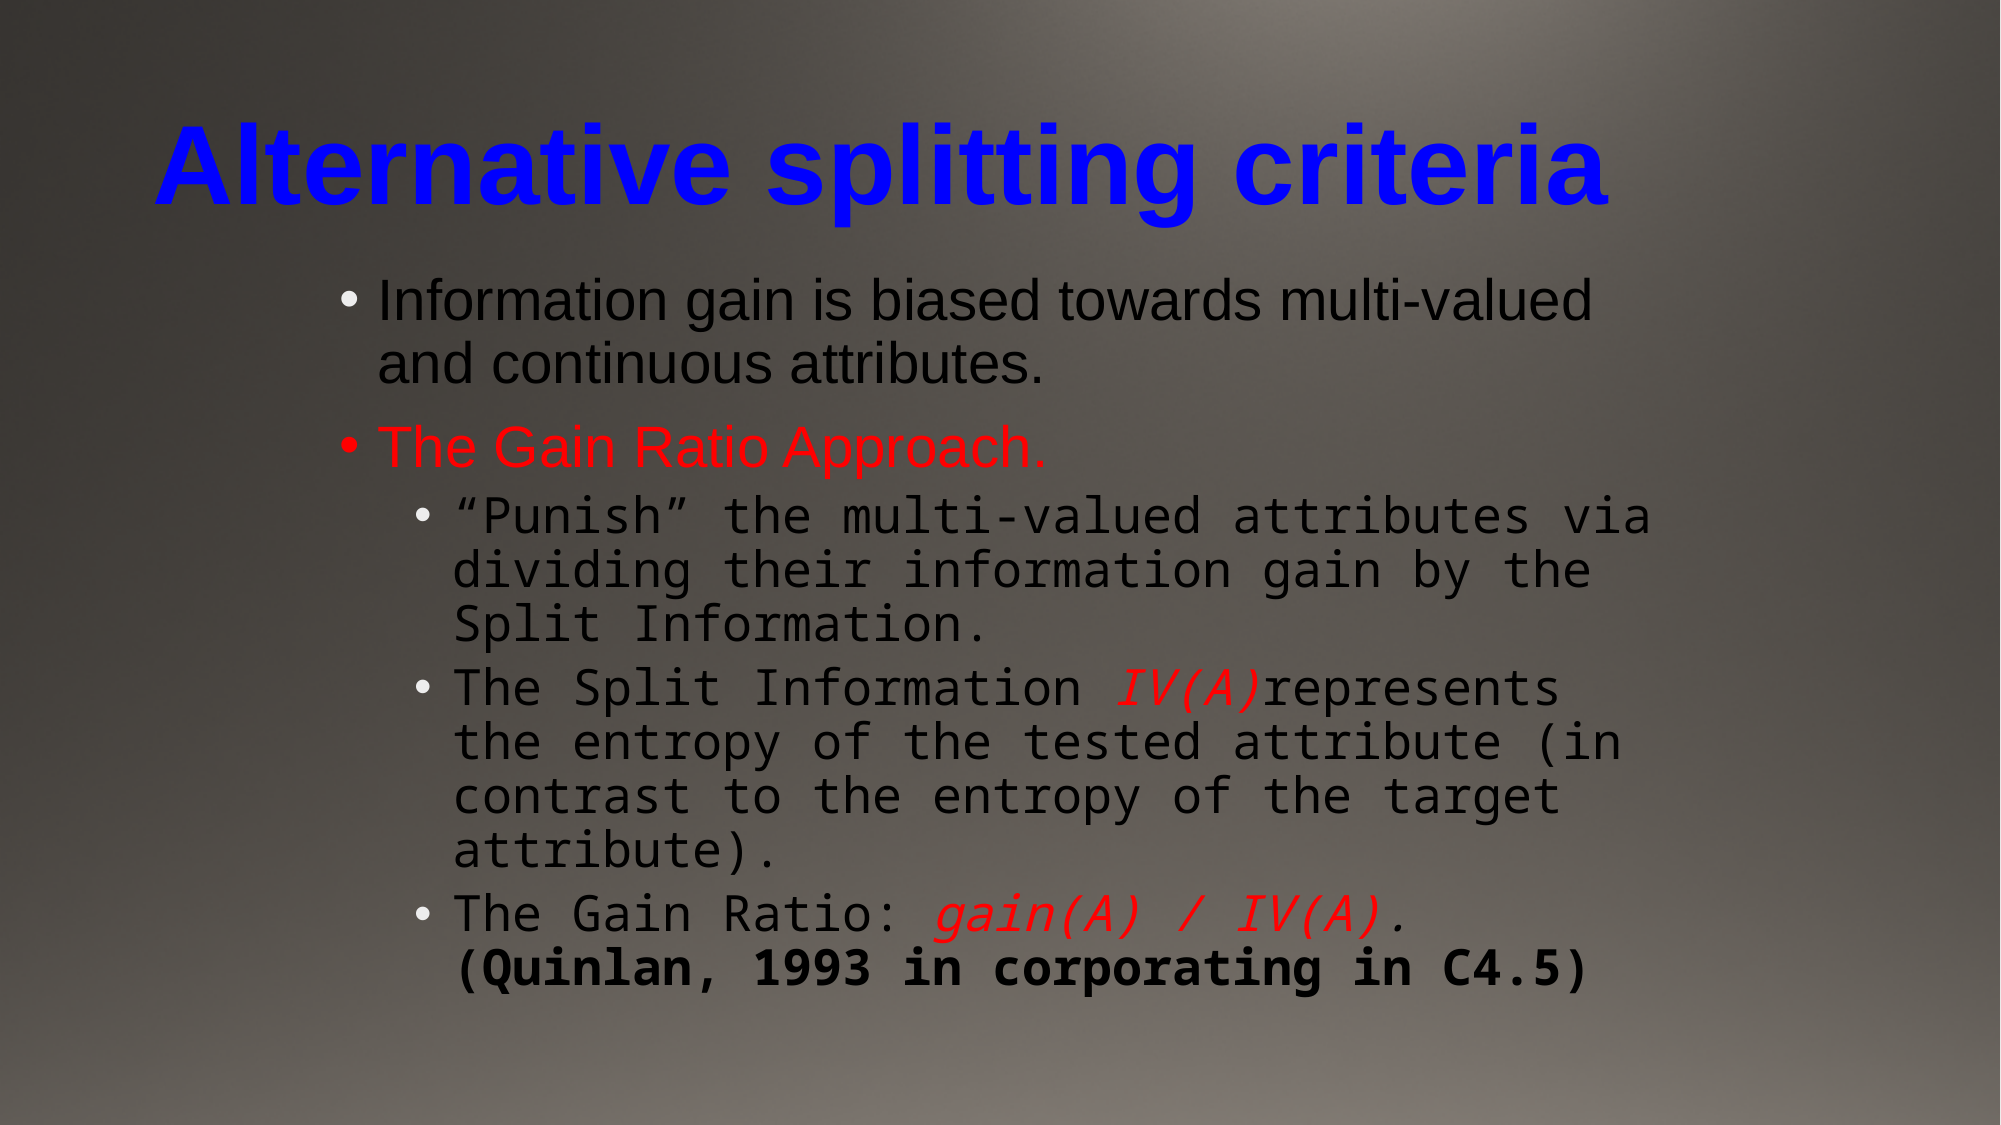

# Alternative splitting criteria
Information gain is biased towards multi-valued and continuous attributes.
The Gain Ratio Approach.
“Punish” the multi-valued attributes via dividing their information gain by the Split Information.
The Split Information IV(A)represents the entropy of the tested attribute (in contrast to the entropy of the target attribute).
The Gain Ratio: gain(A) / IV(A). (Quinlan, 1993 in corporating in C4.5)